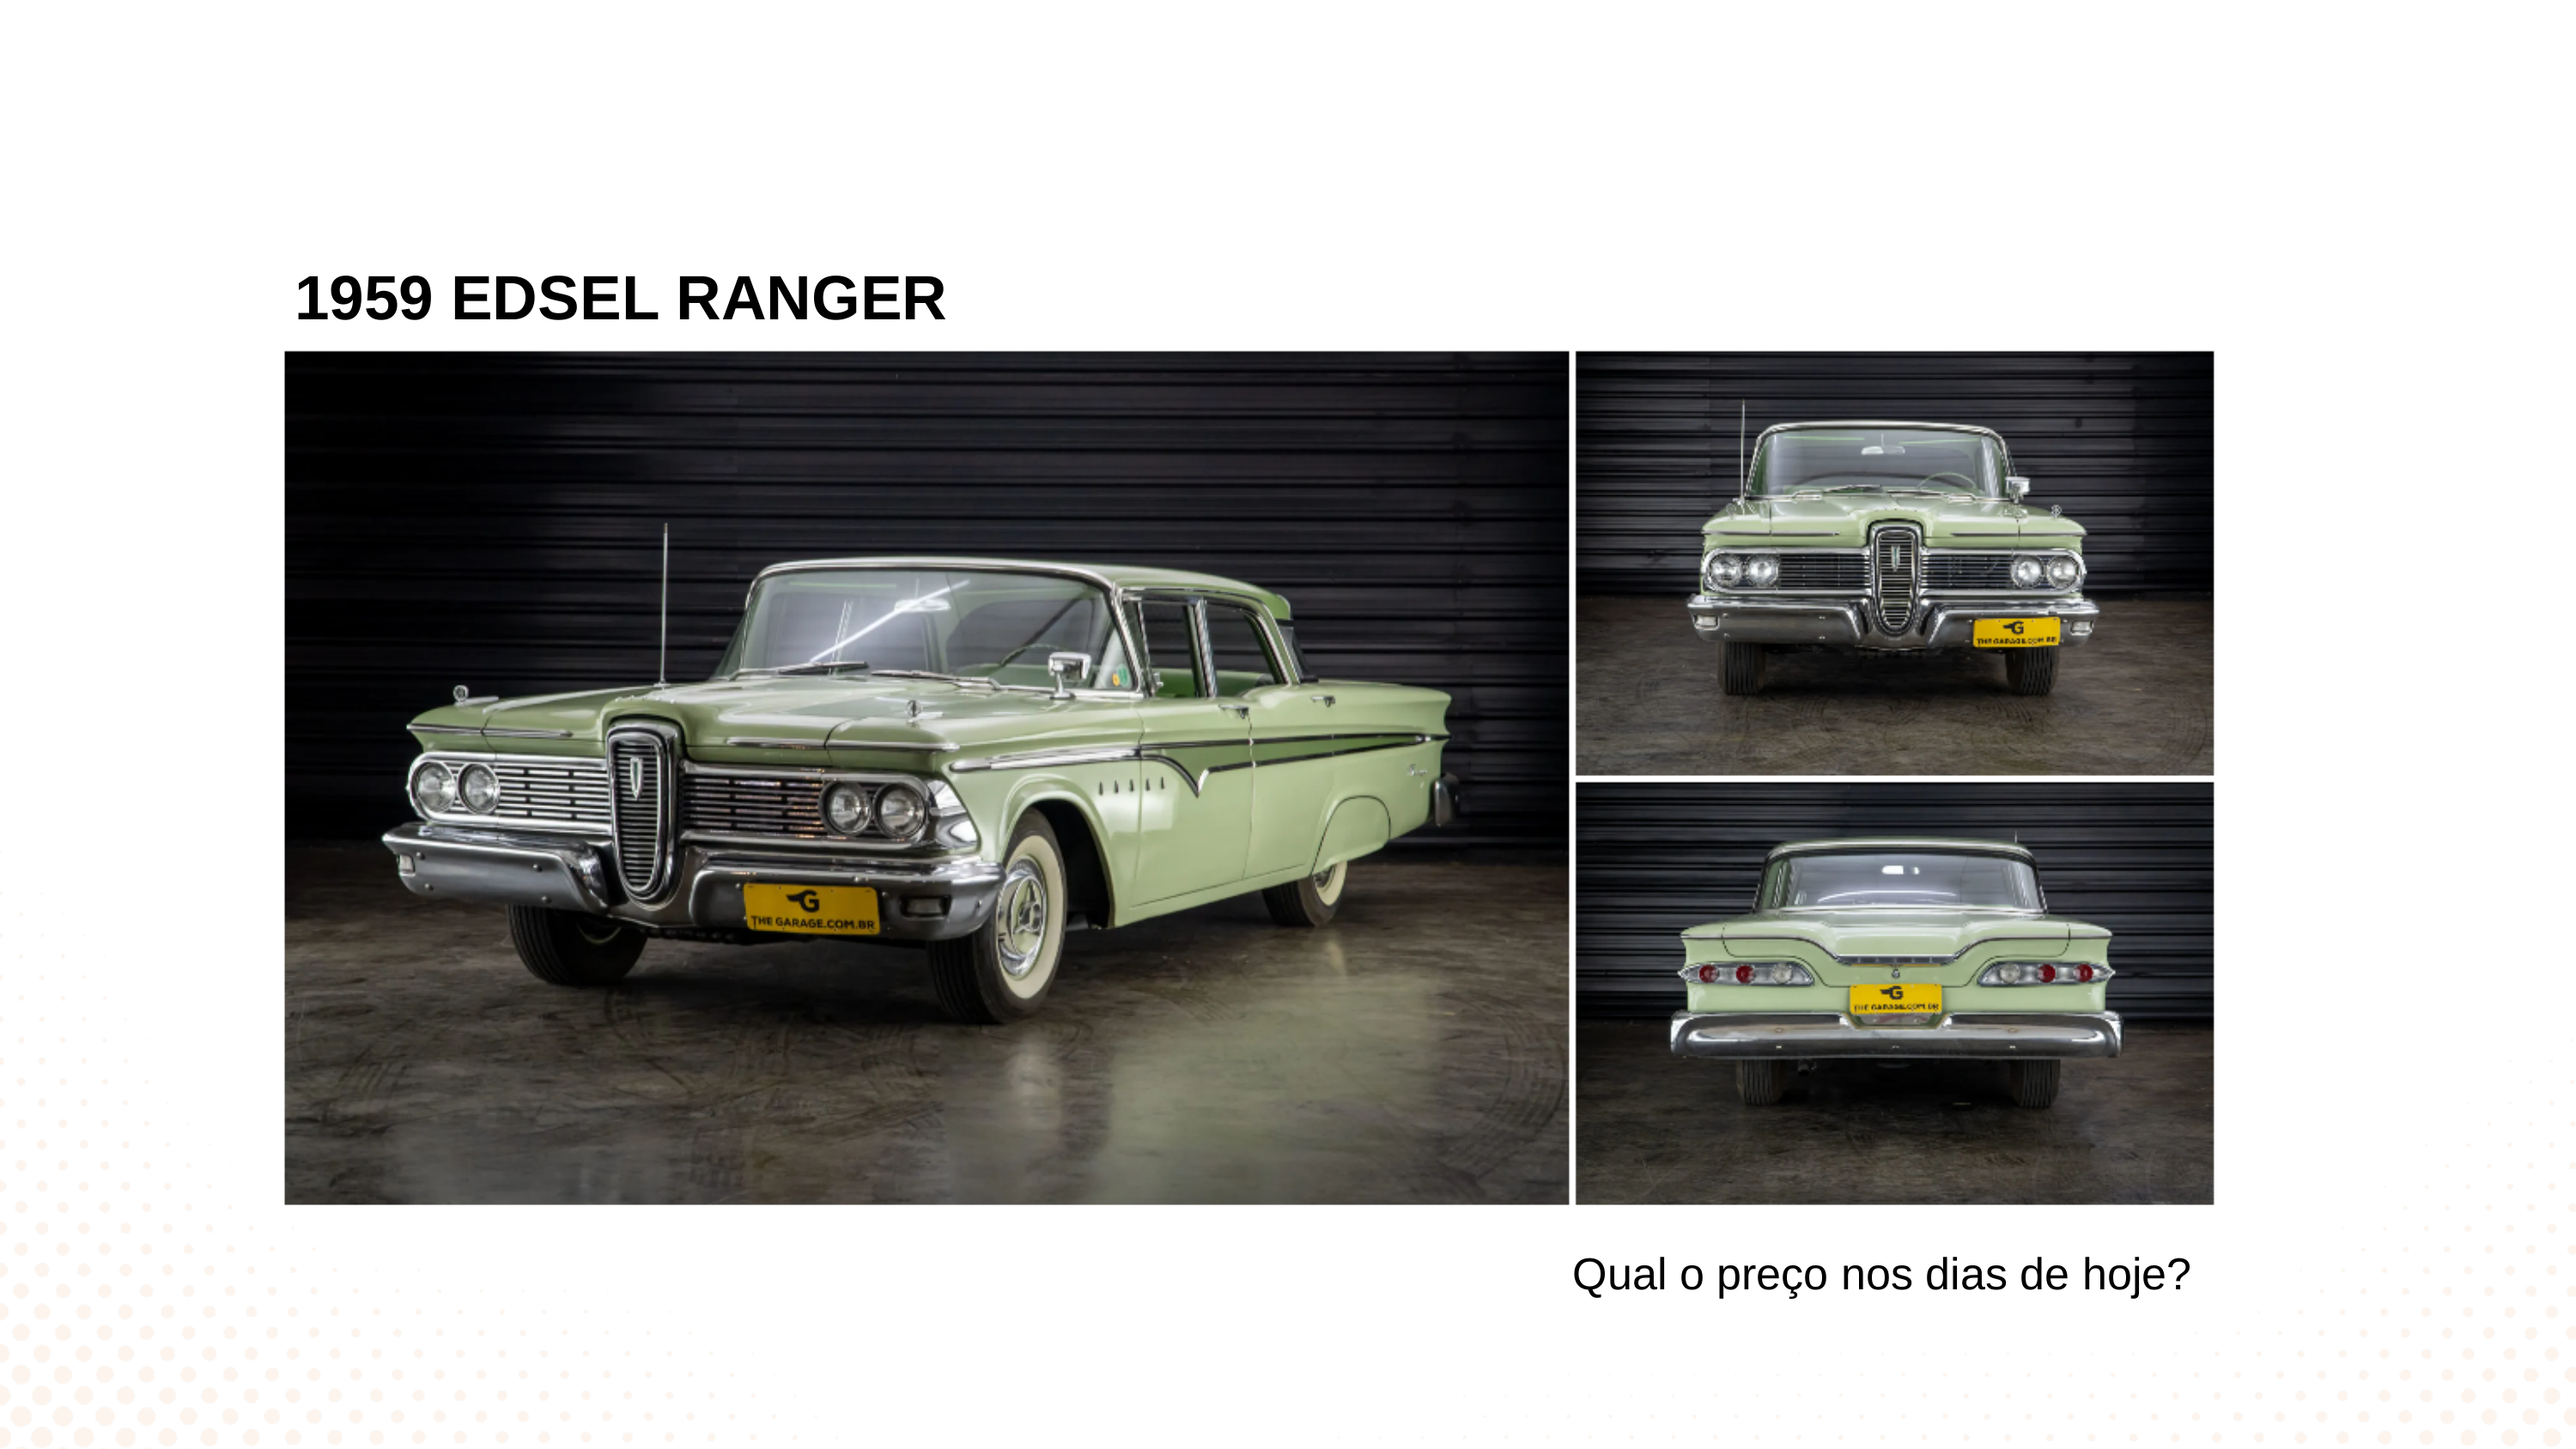

1959 EDSEL RANGER

Qual o preço nos dias de hoje?